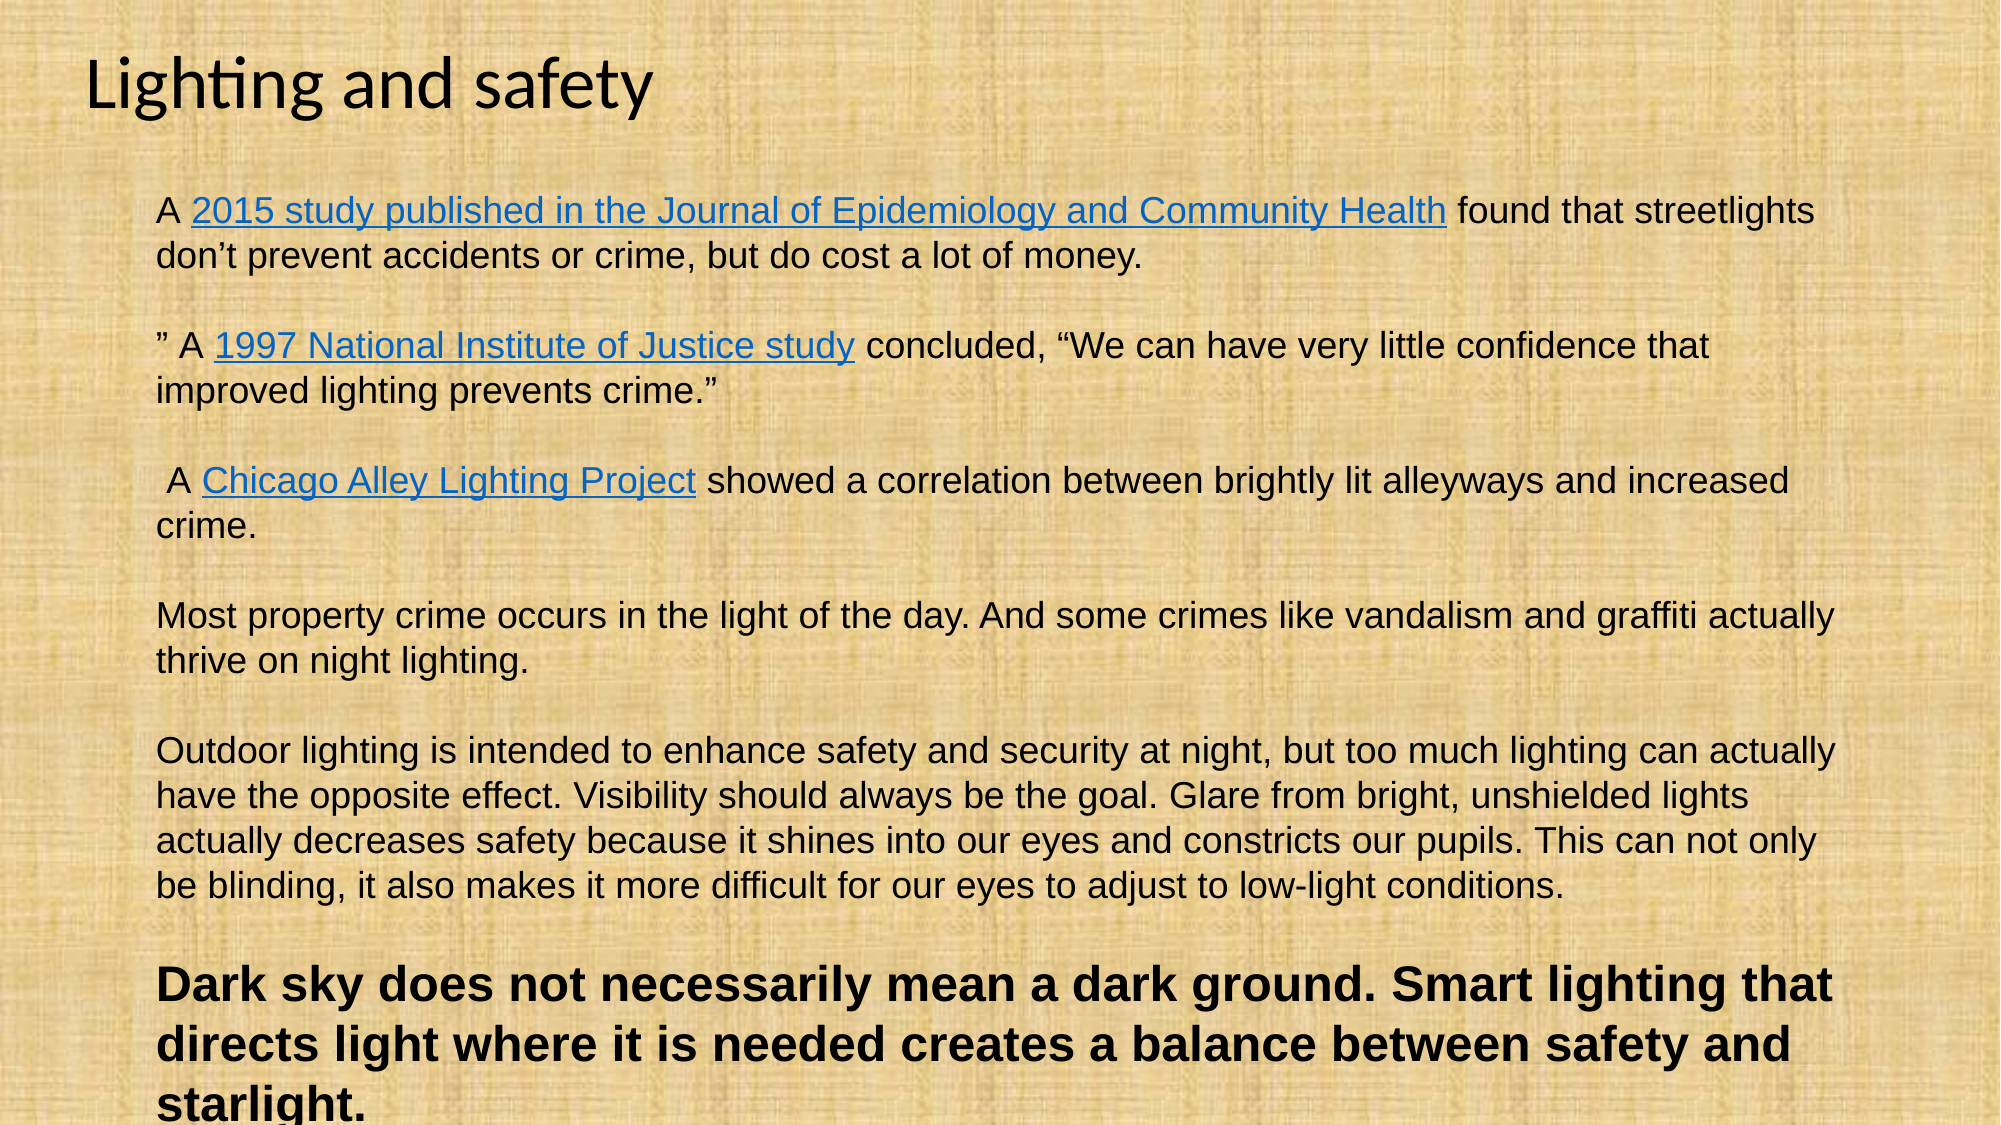

Lighting and safety
A 2015 study published in the Journal of Epidemiology and Community Health found that streetlights don’t prevent accidents or crime, but do cost a lot of money.

” A 1997 National Institute of Justice study concluded, “We can have very little confidence that improved lighting prevents crime.”

 A Chicago Alley Lighting Project showed a correlation between brightly lit alleyways and increased crime.
Most property crime occurs in the light of the day. And some crimes like vandalism and graffiti actually thrive on night lighting.

Outdoor lighting is intended to enhance safety and security at night, but too much lighting can actually have the opposite effect. Visibility should always be the goal. Glare from bright, unshielded lights actually decreases safety because it shines into our eyes and constricts our pupils. This can not only be blinding, it also makes it more difficult for our eyes to adjust to low-light conditions.

Dark sky does not necessarily mean a dark ground. Smart lighting that directs light where it is needed creates a balance between safety and starlight.